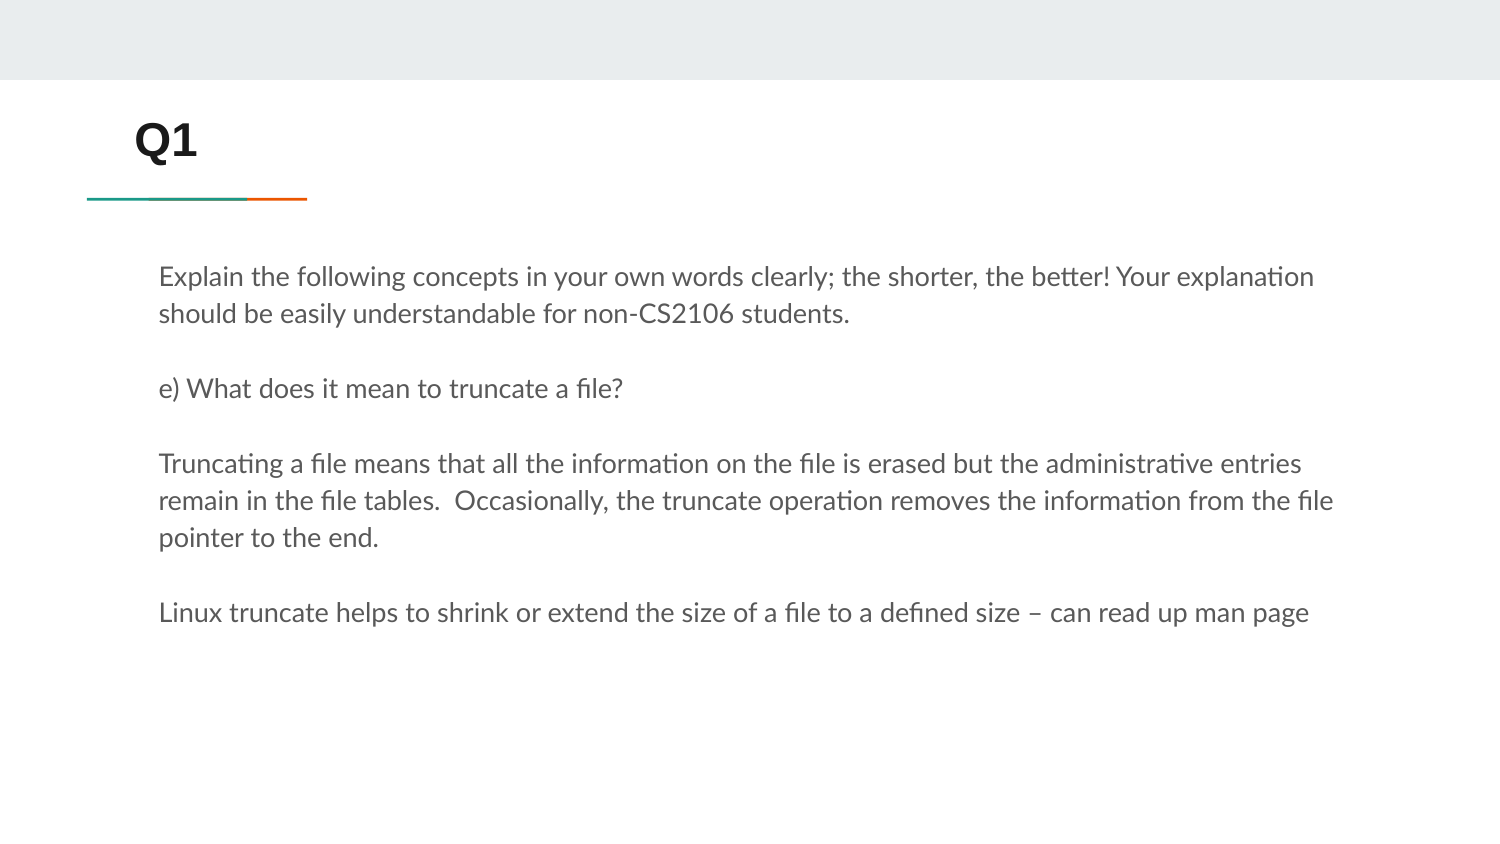

# Q1
Explain the following concepts in your own words clearly; the shorter, the better! Your explanation should be easily understandable for non-CS2106 students.

e) What does it mean to truncate a file?

Truncating a file means that all the information on the file is erased but the administrative entries remain in the file tables.  Occasionally, the truncate operation removes the information from the file pointer to the end.

Linux truncate helps to shrink or extend the size of a file to a defined size – can read up man page